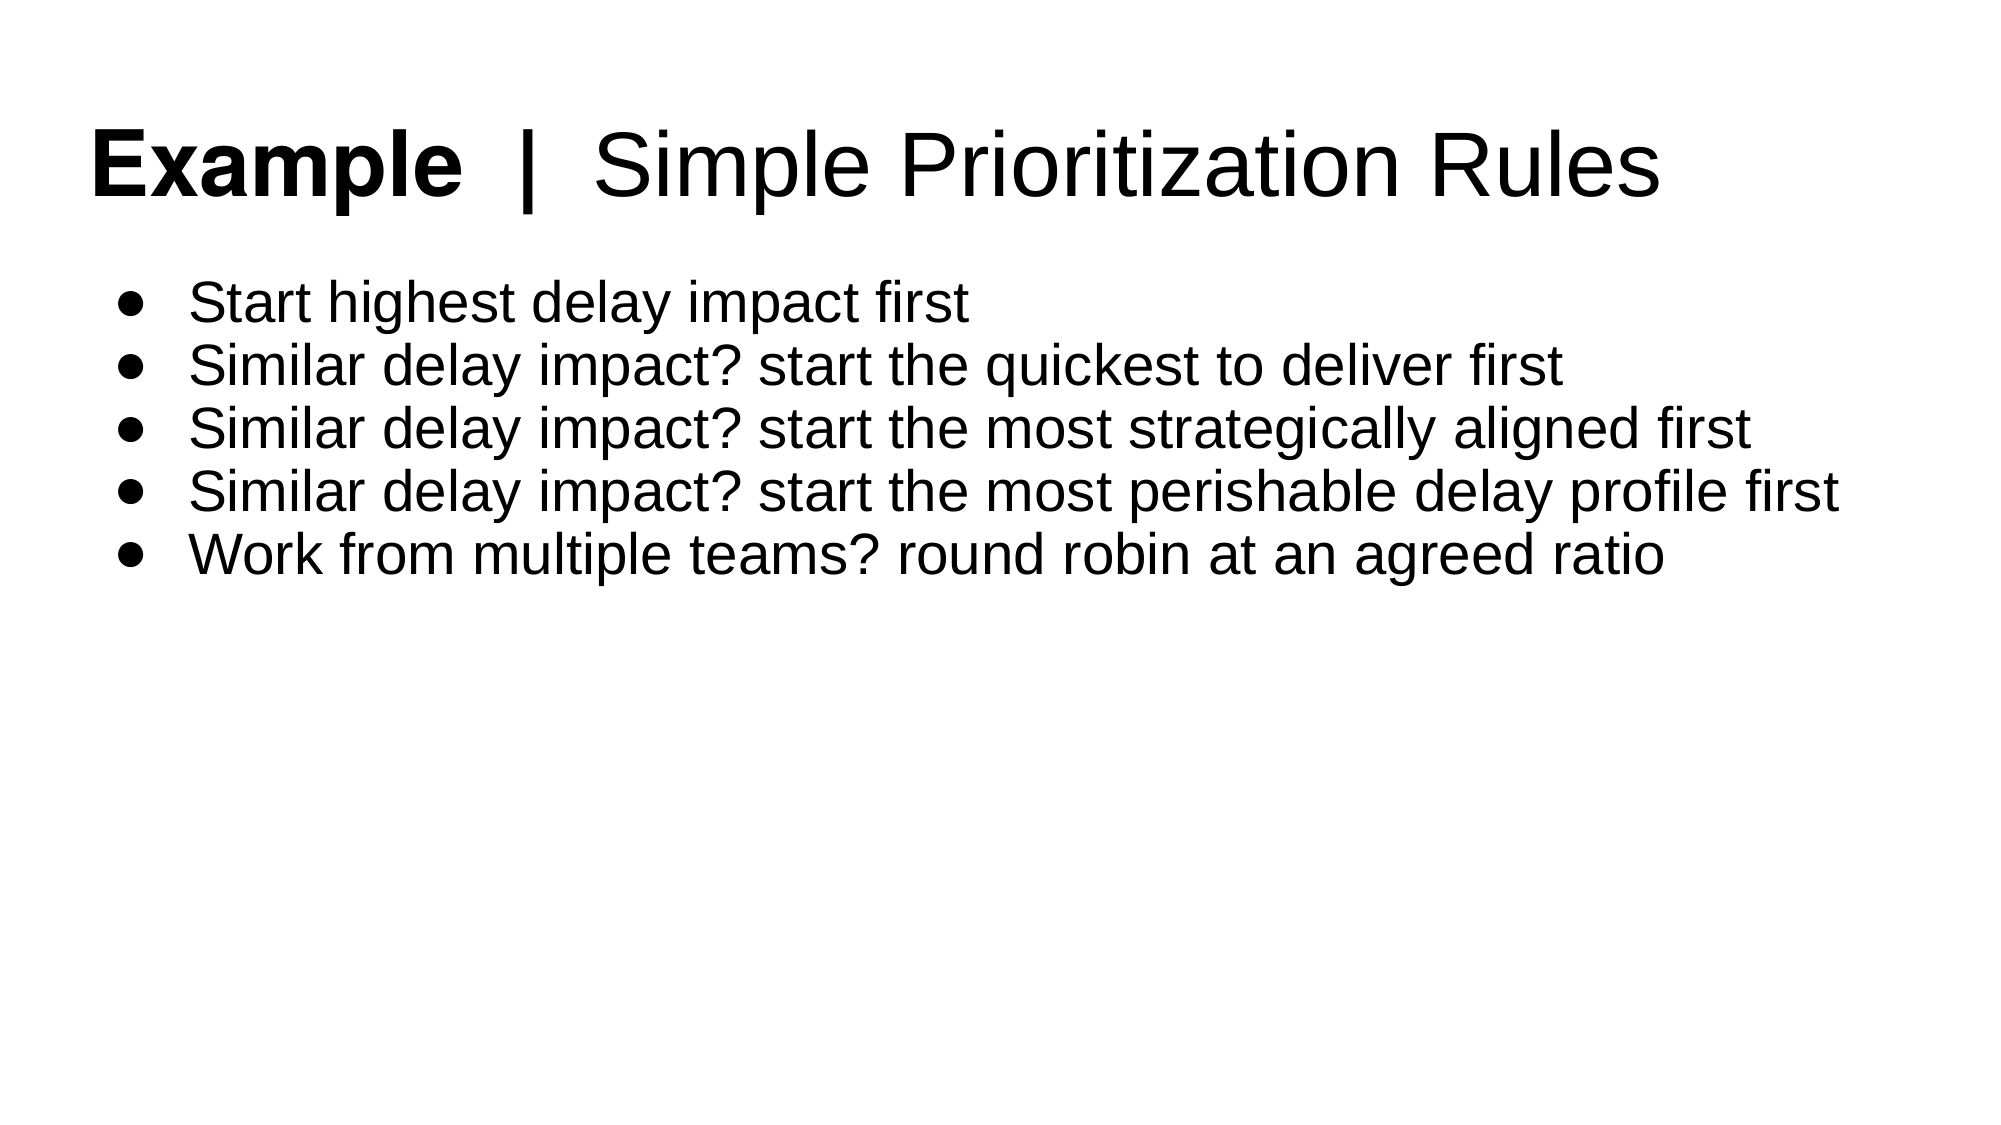

# Example  |  Simple Prioritization Rules
Start highest delay impact first
Similar delay impact? start the quickest to deliver first
Similar delay impact? start the most strategically aligned first
Similar delay impact? start the most perishable delay profile first
Work from multiple teams? round robin at an agreed ratio